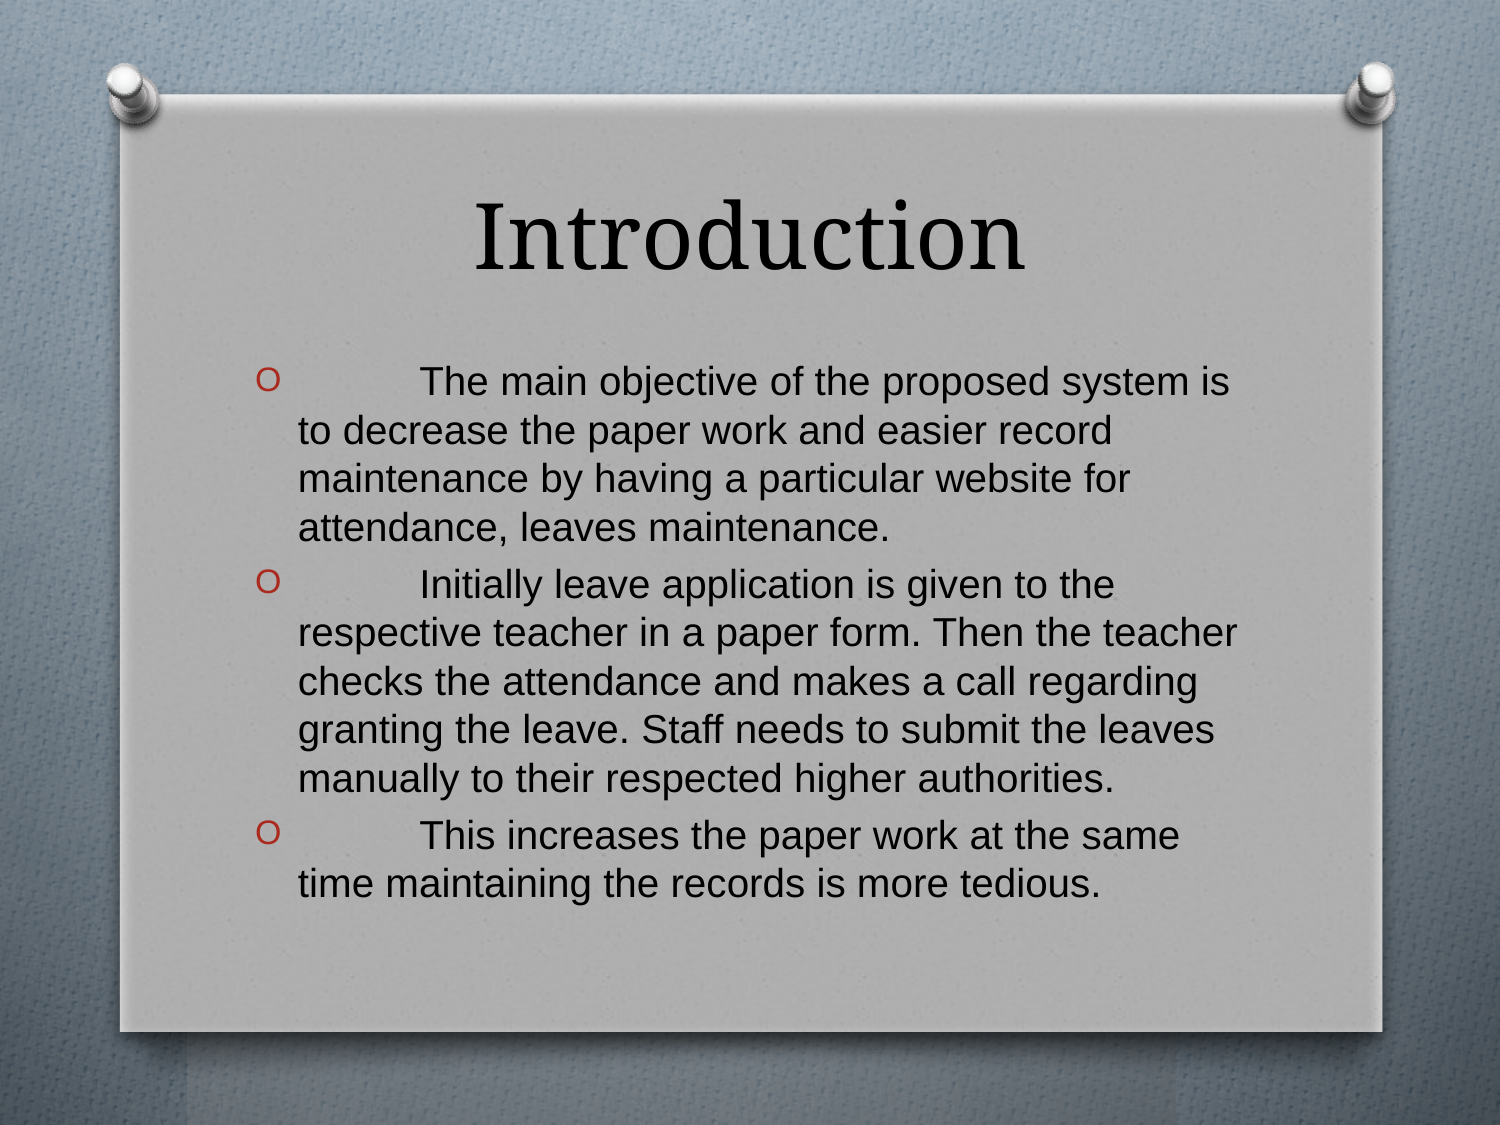

# Introduction
  		The main objective of the proposed system is to decrease the paper work and easier record maintenance by having a particular website for attendance, leaves maintenance.
  		Initially leave application is given to the respective teacher in a paper form. Then the teacher checks the attendance and makes a call regarding granting the leave. Staff needs to submit the leaves manually to their respected higher authorities.
  		This increases the paper work at the same time maintaining the records is more tedious.